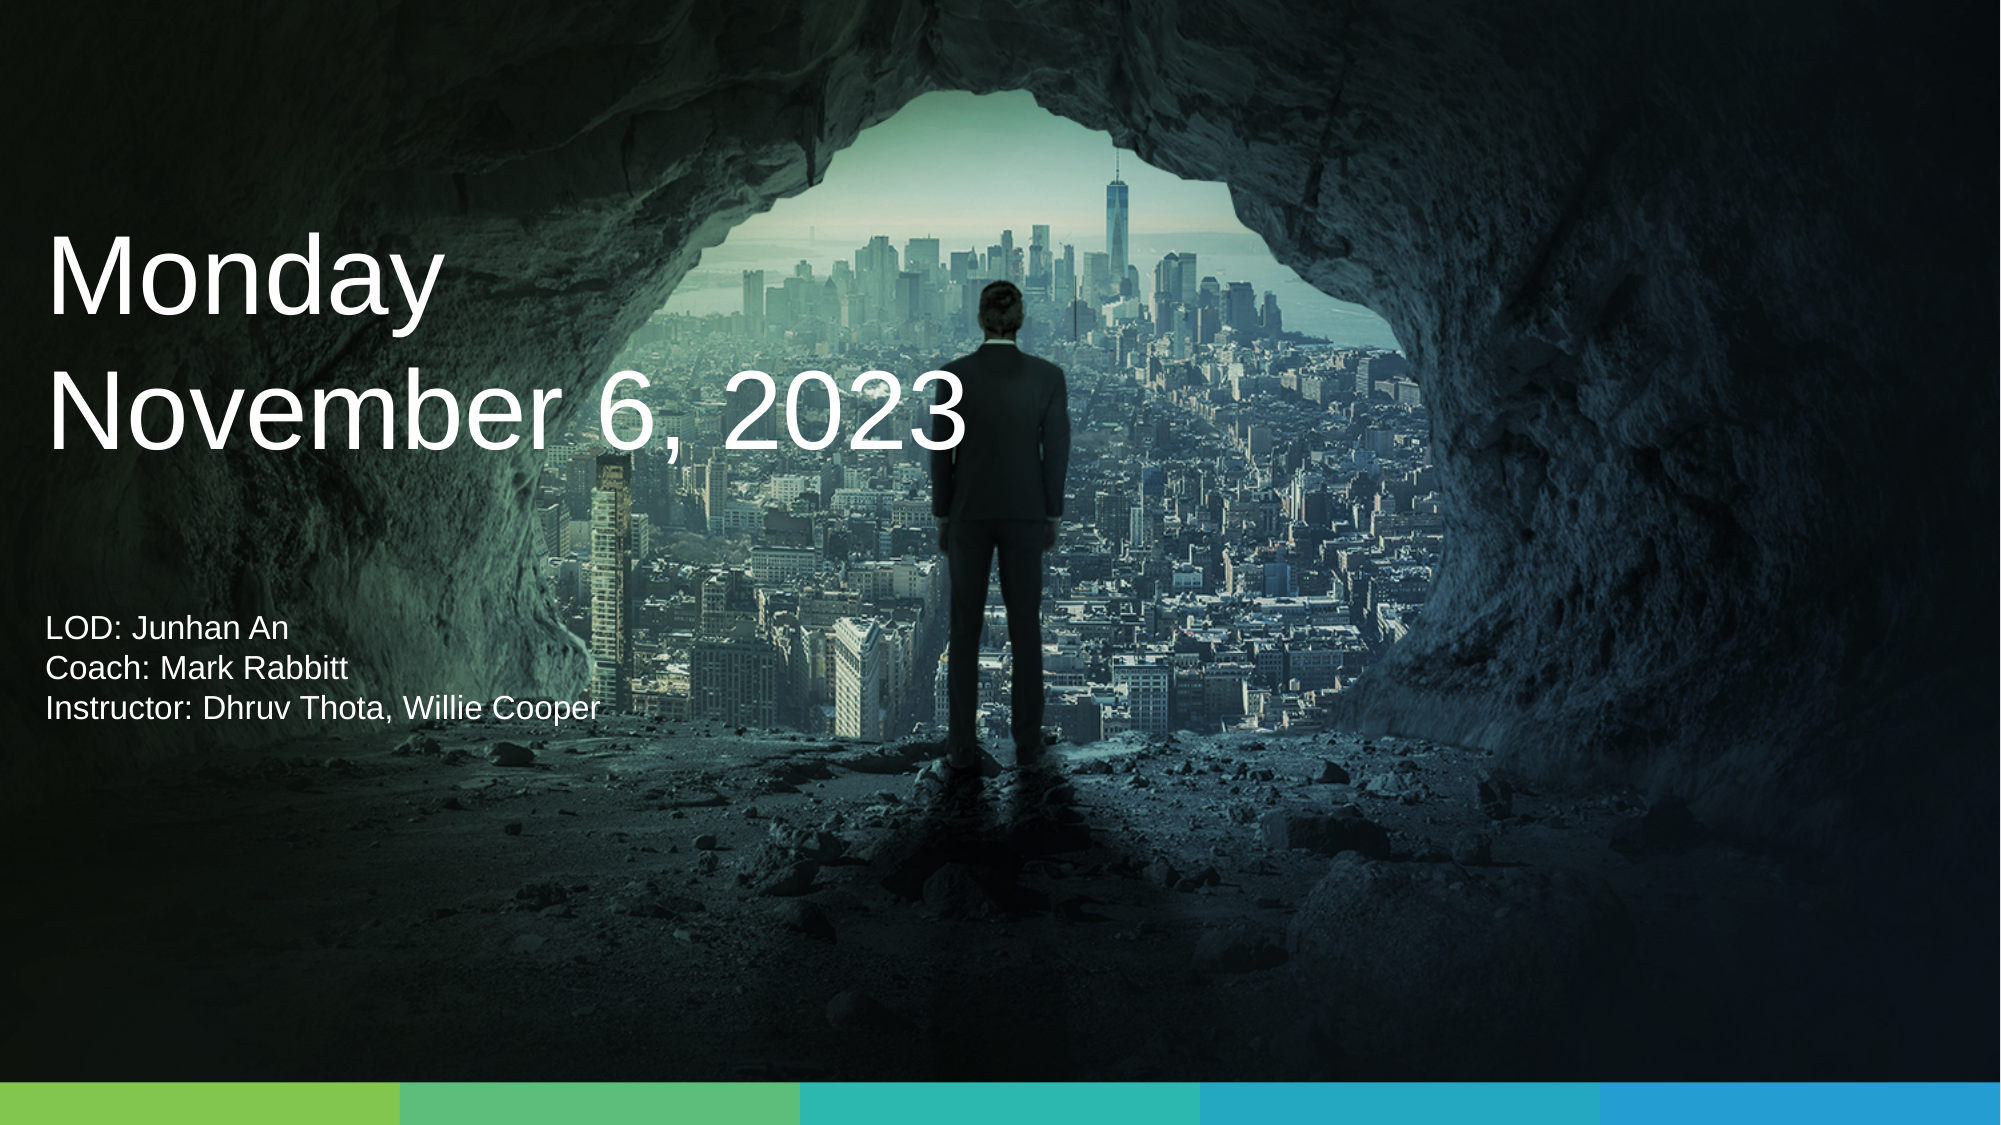

Monday
November 6, 2023

LOD: Junhan An
Coach: Mark Rabbitt
Instructor: Dhruv Thota, Willie Cooper